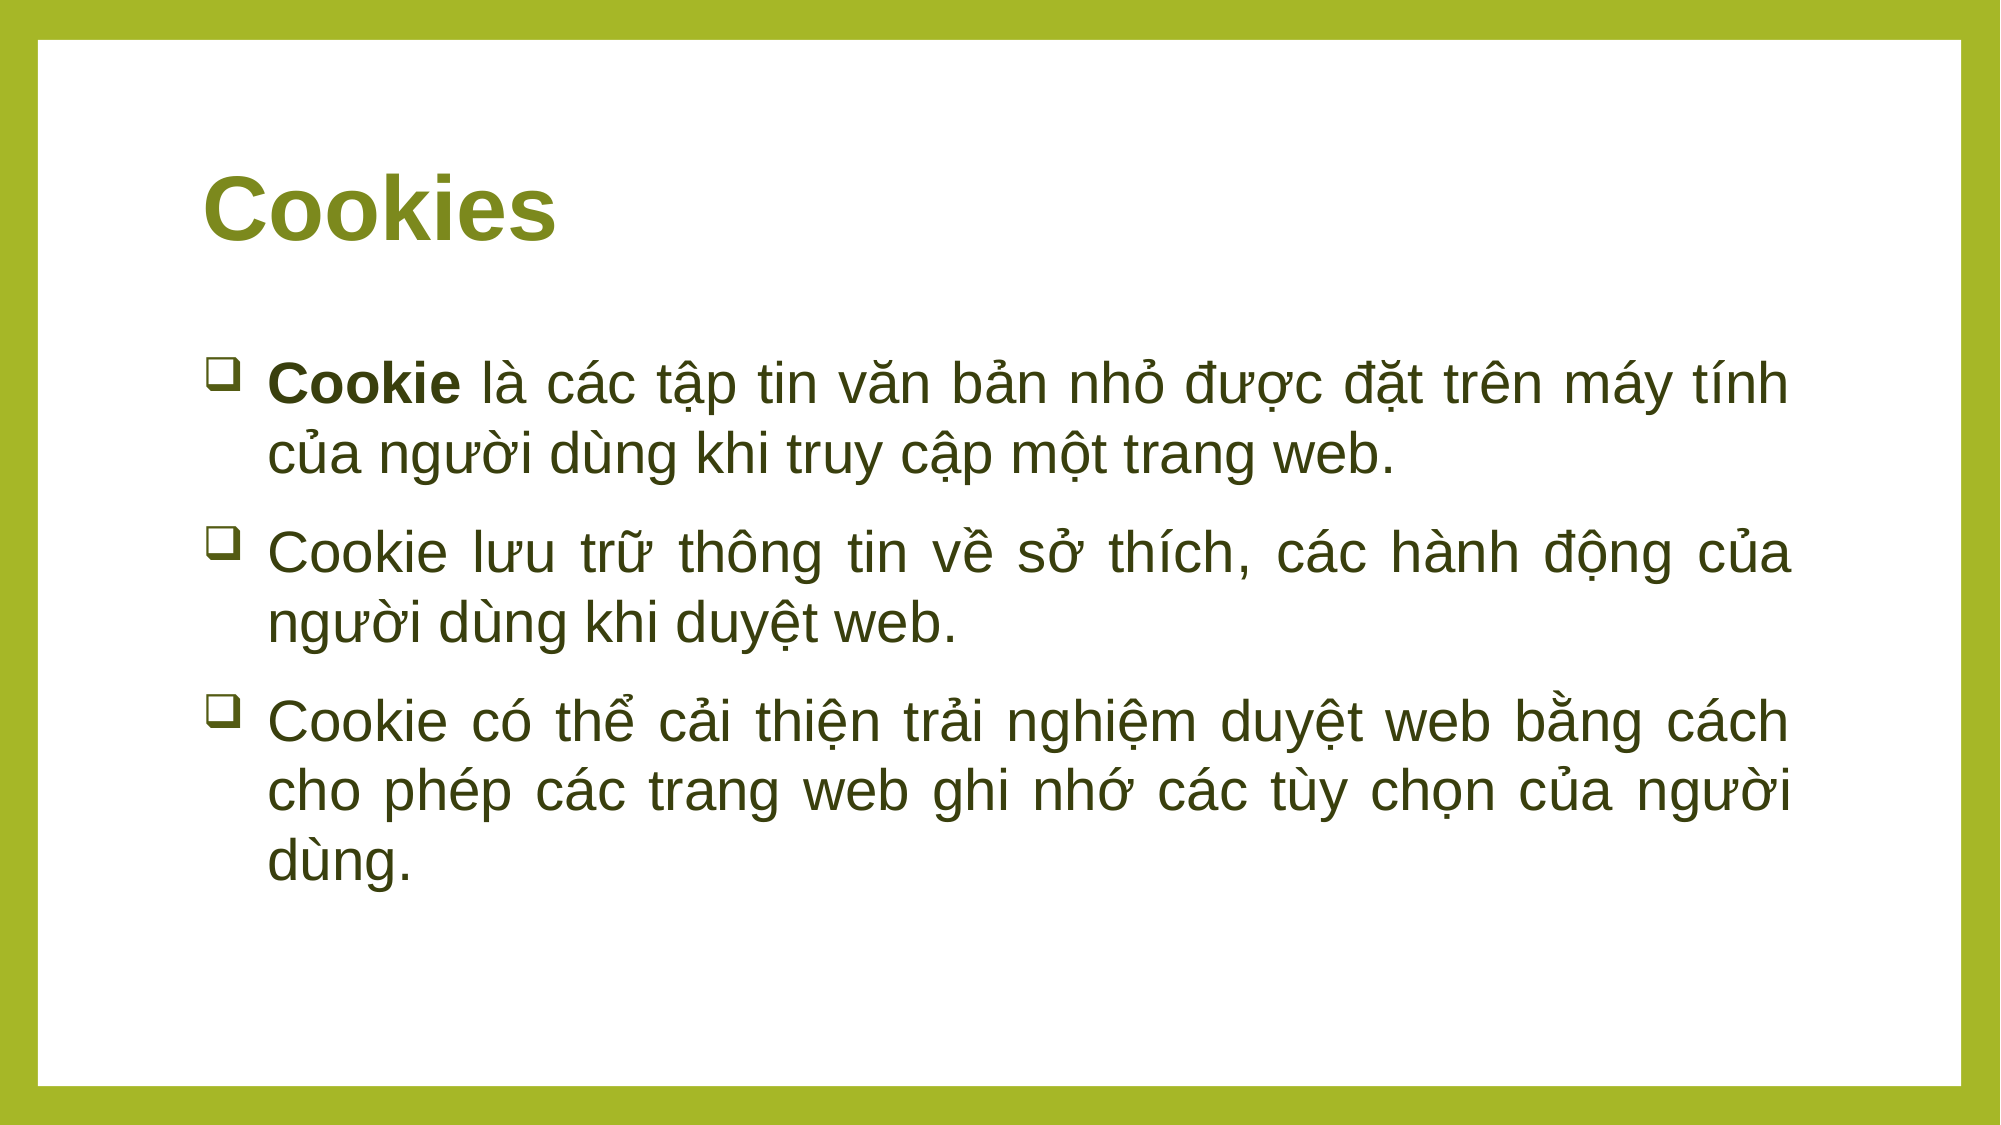

# Cookies
Cookie là các tập tin văn bản nhỏ được đặt trên máy tính của người dùng khi truy cập một trang web.
Cookie lưu trữ thông tin về sở thích, các hành động của người dùng khi duyệt web.
Cookie có thể cải thiện trải nghiệm duyệt web bằng cách cho phép các trang web ghi nhớ các tùy chọn của người dùng.